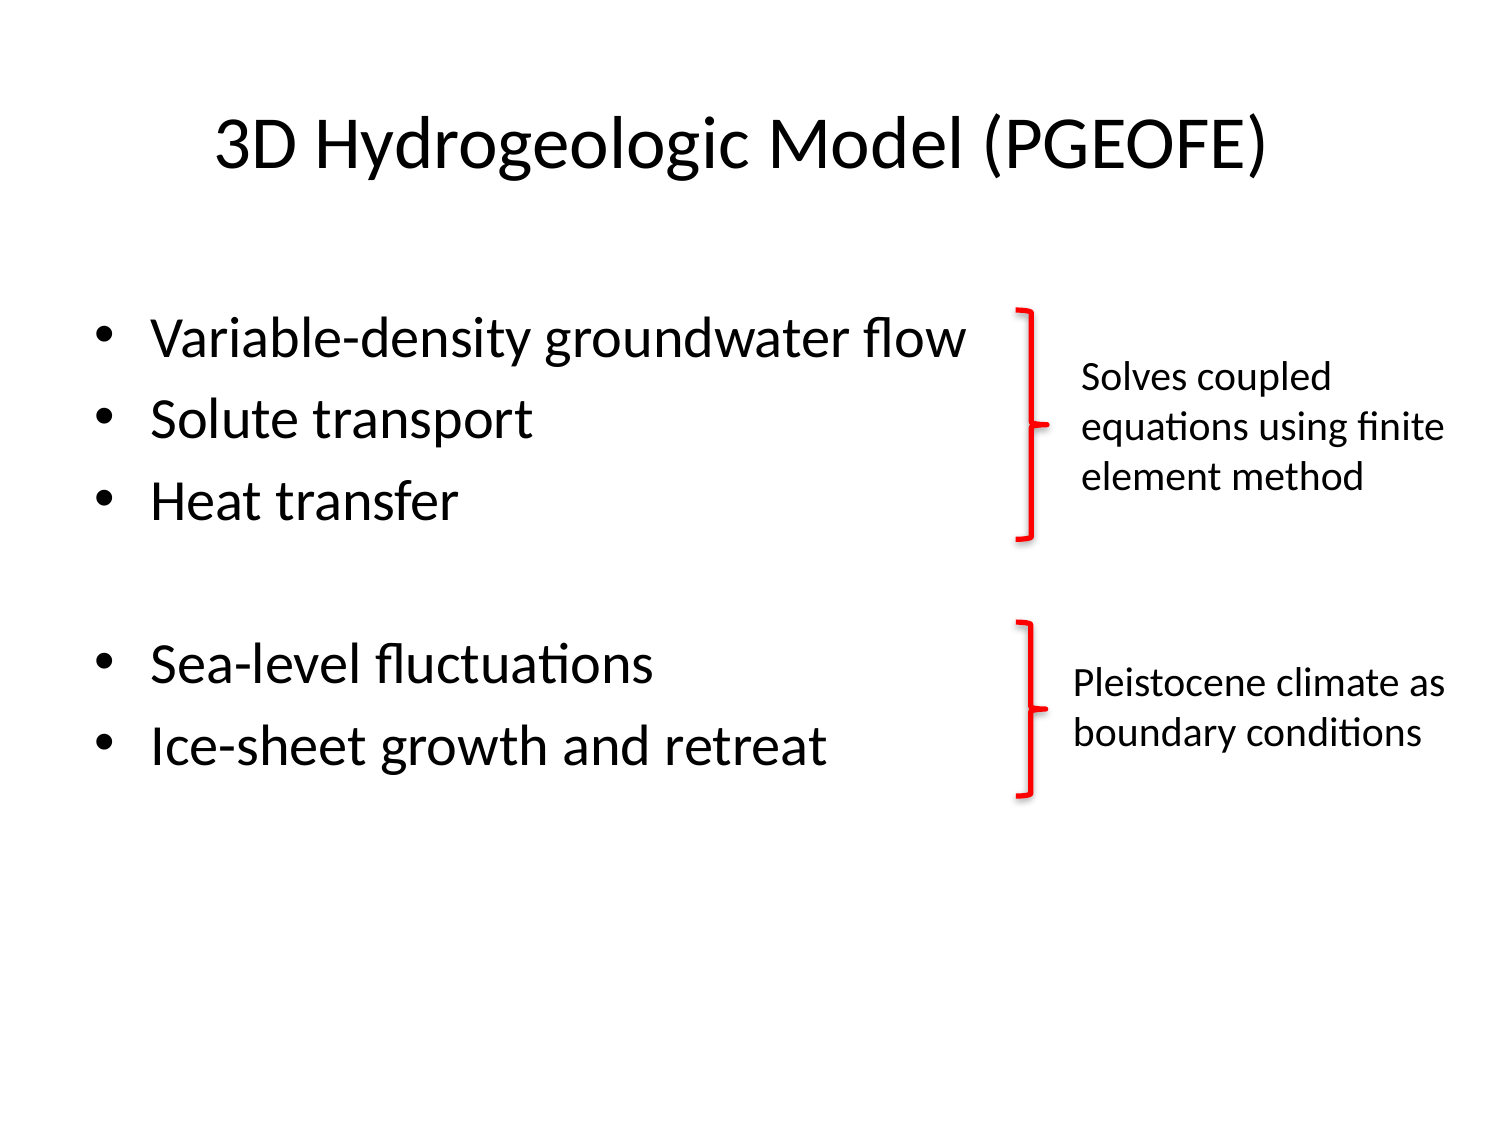

# 3D Hydrogeologic Model (PGEOFE)
Variable-density groundwater flow
Solute transport
Heat transfer

Sea-level fluctuations
Ice-sheet growth and retreat

Solves coupled equations using finite element method

Pleistocene climate as boundary conditions